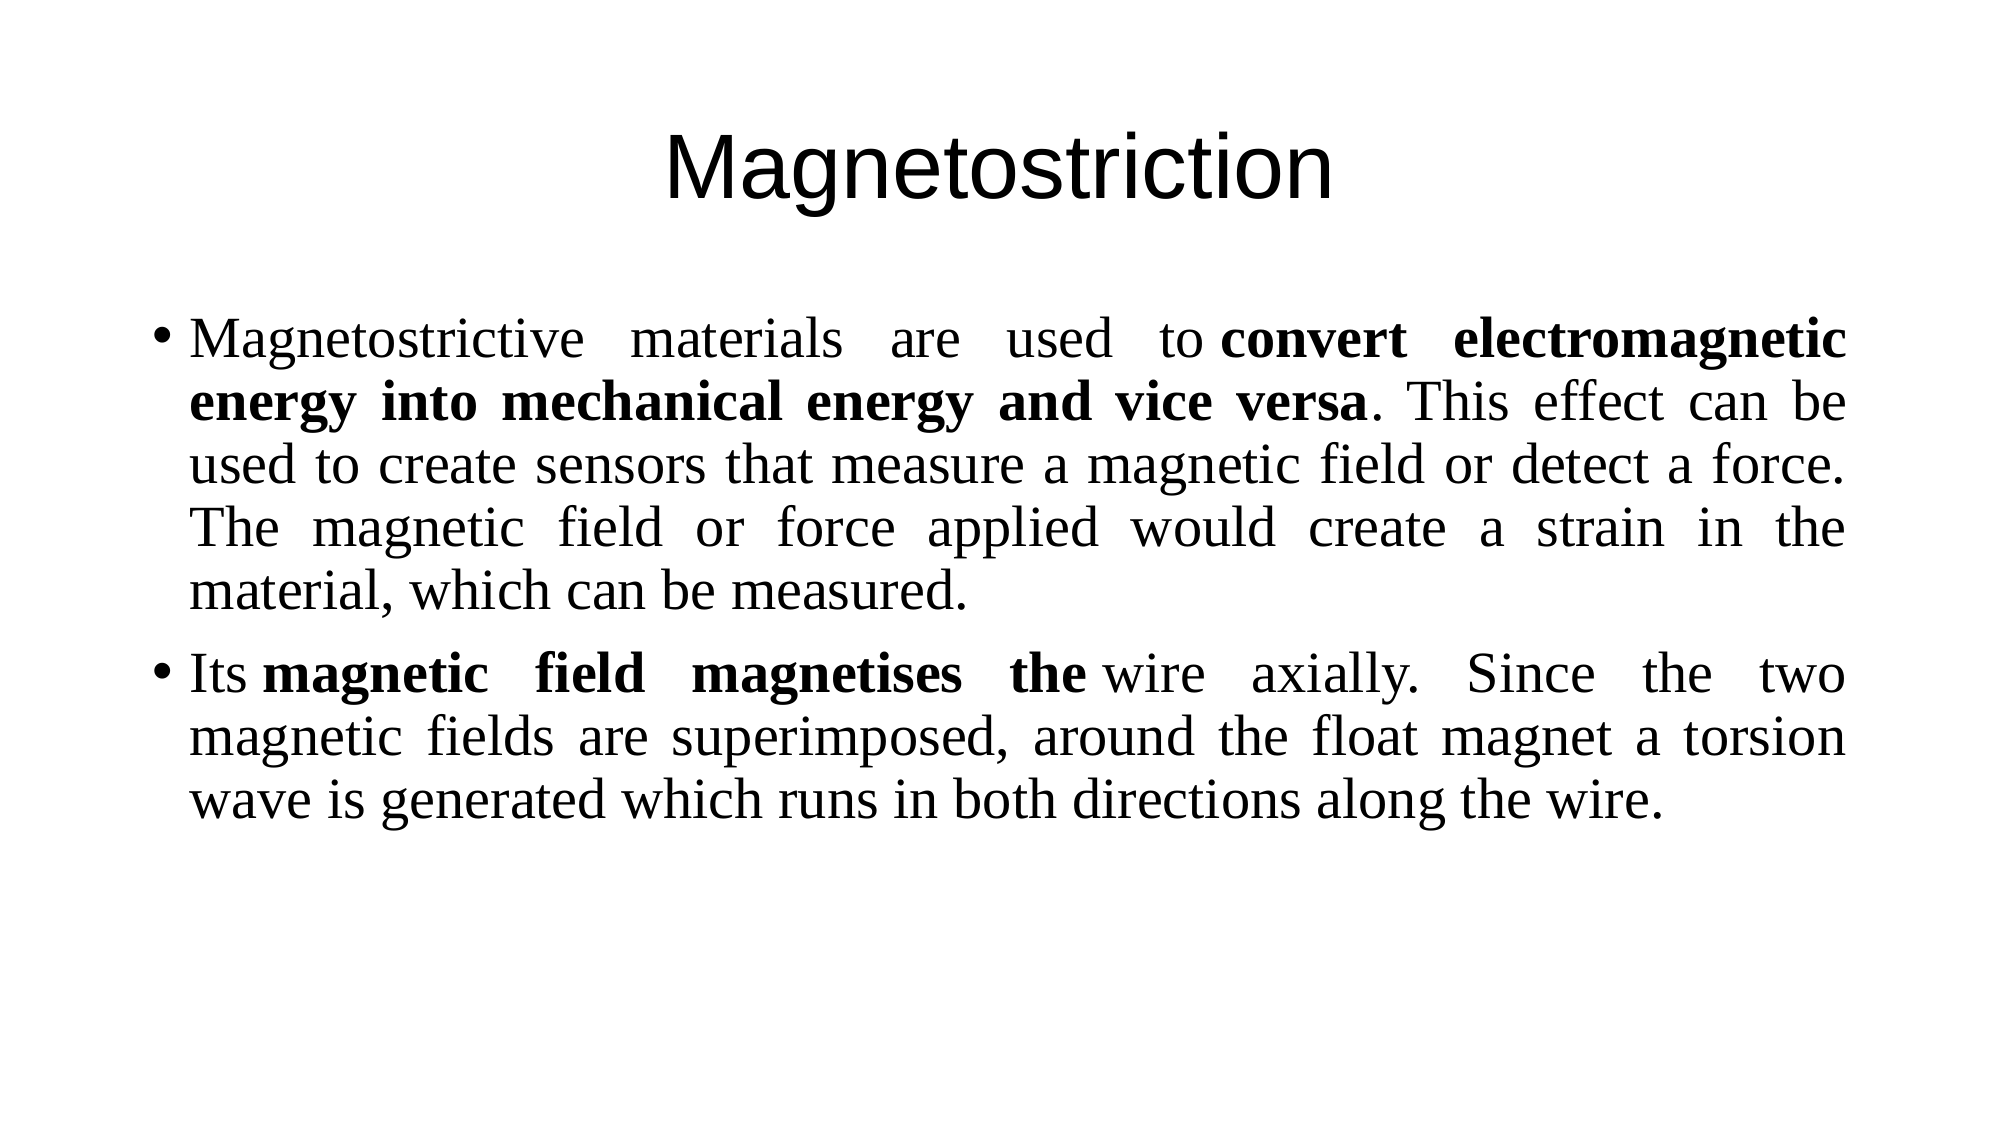

# Magnetostriction
Magnetostrictive materials are used to convert electromagnetic energy into mechanical energy and vice versa. This effect can be used to create sensors that measure a magnetic field or detect a force. The magnetic field or force applied would create a strain in the material, which can be measured.
Its magnetic field magnetises the wire axially. Since the two magnetic fields are superimposed, around the float magnet a torsion wave is generated which runs in both directions along the wire.